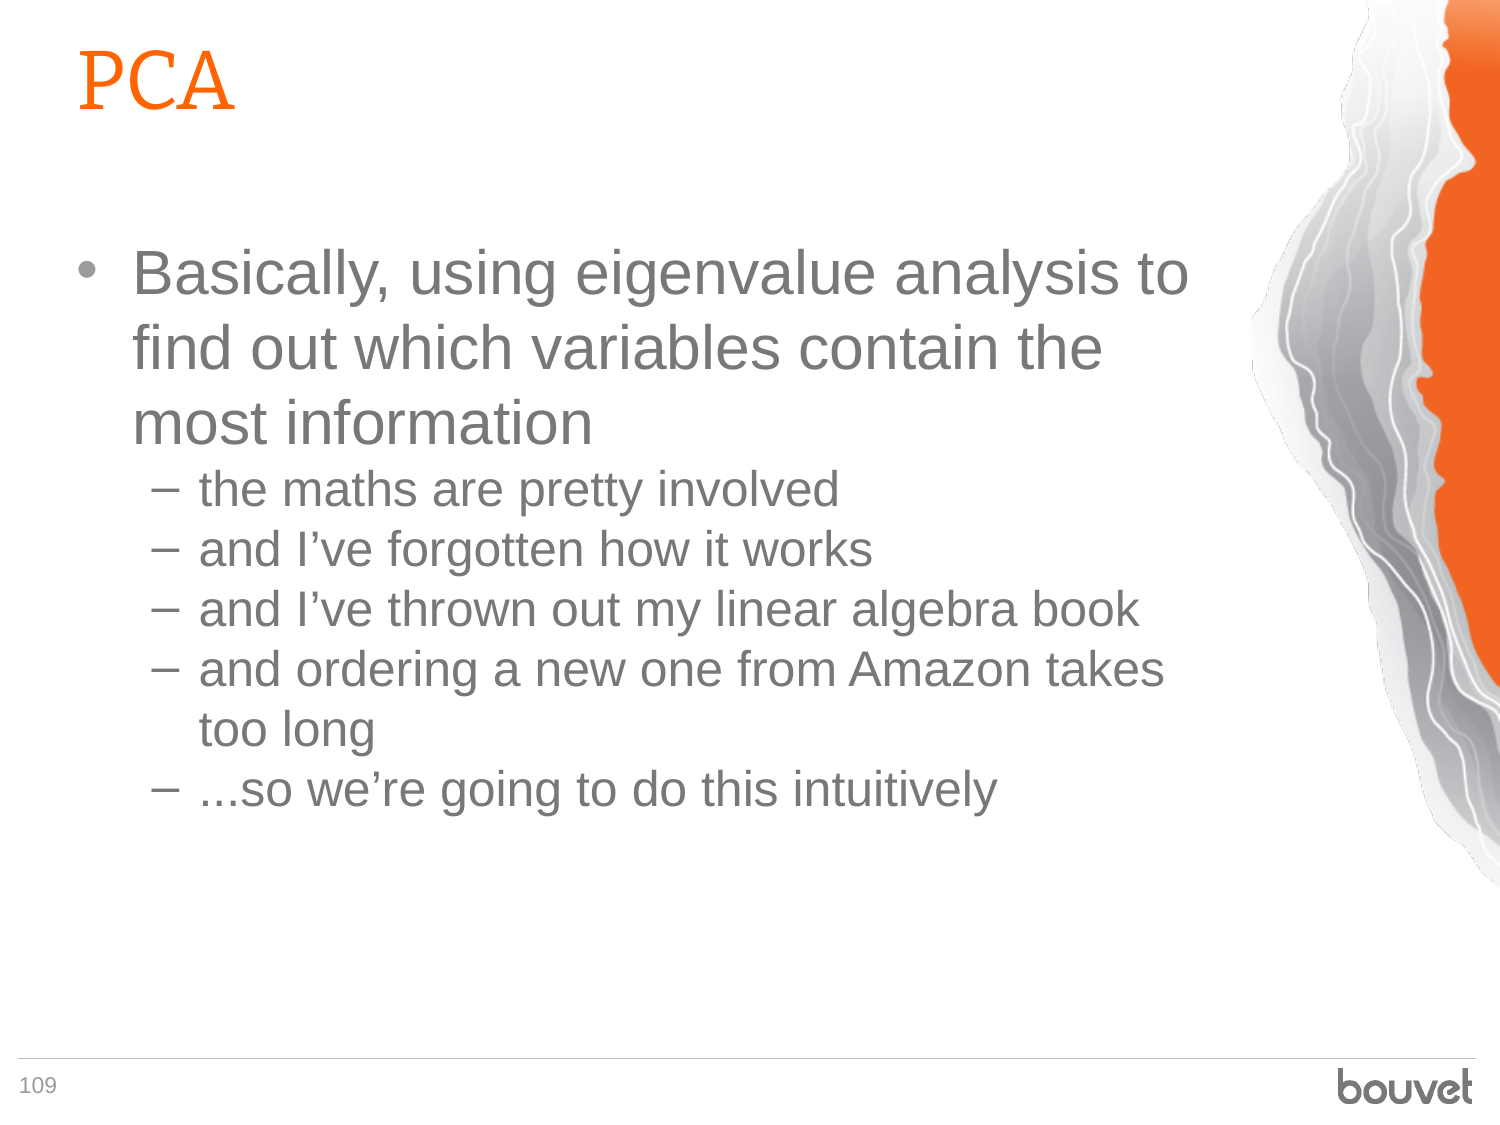

# PCA
Basically, using eigenvalue analysis to find out which variables contain the most information
the maths are pretty involved
and I’ve forgotten how it works
and I’ve thrown out my linear algebra book
and ordering a new one from Amazon takes too long
...so we’re going to do this intuitively
109